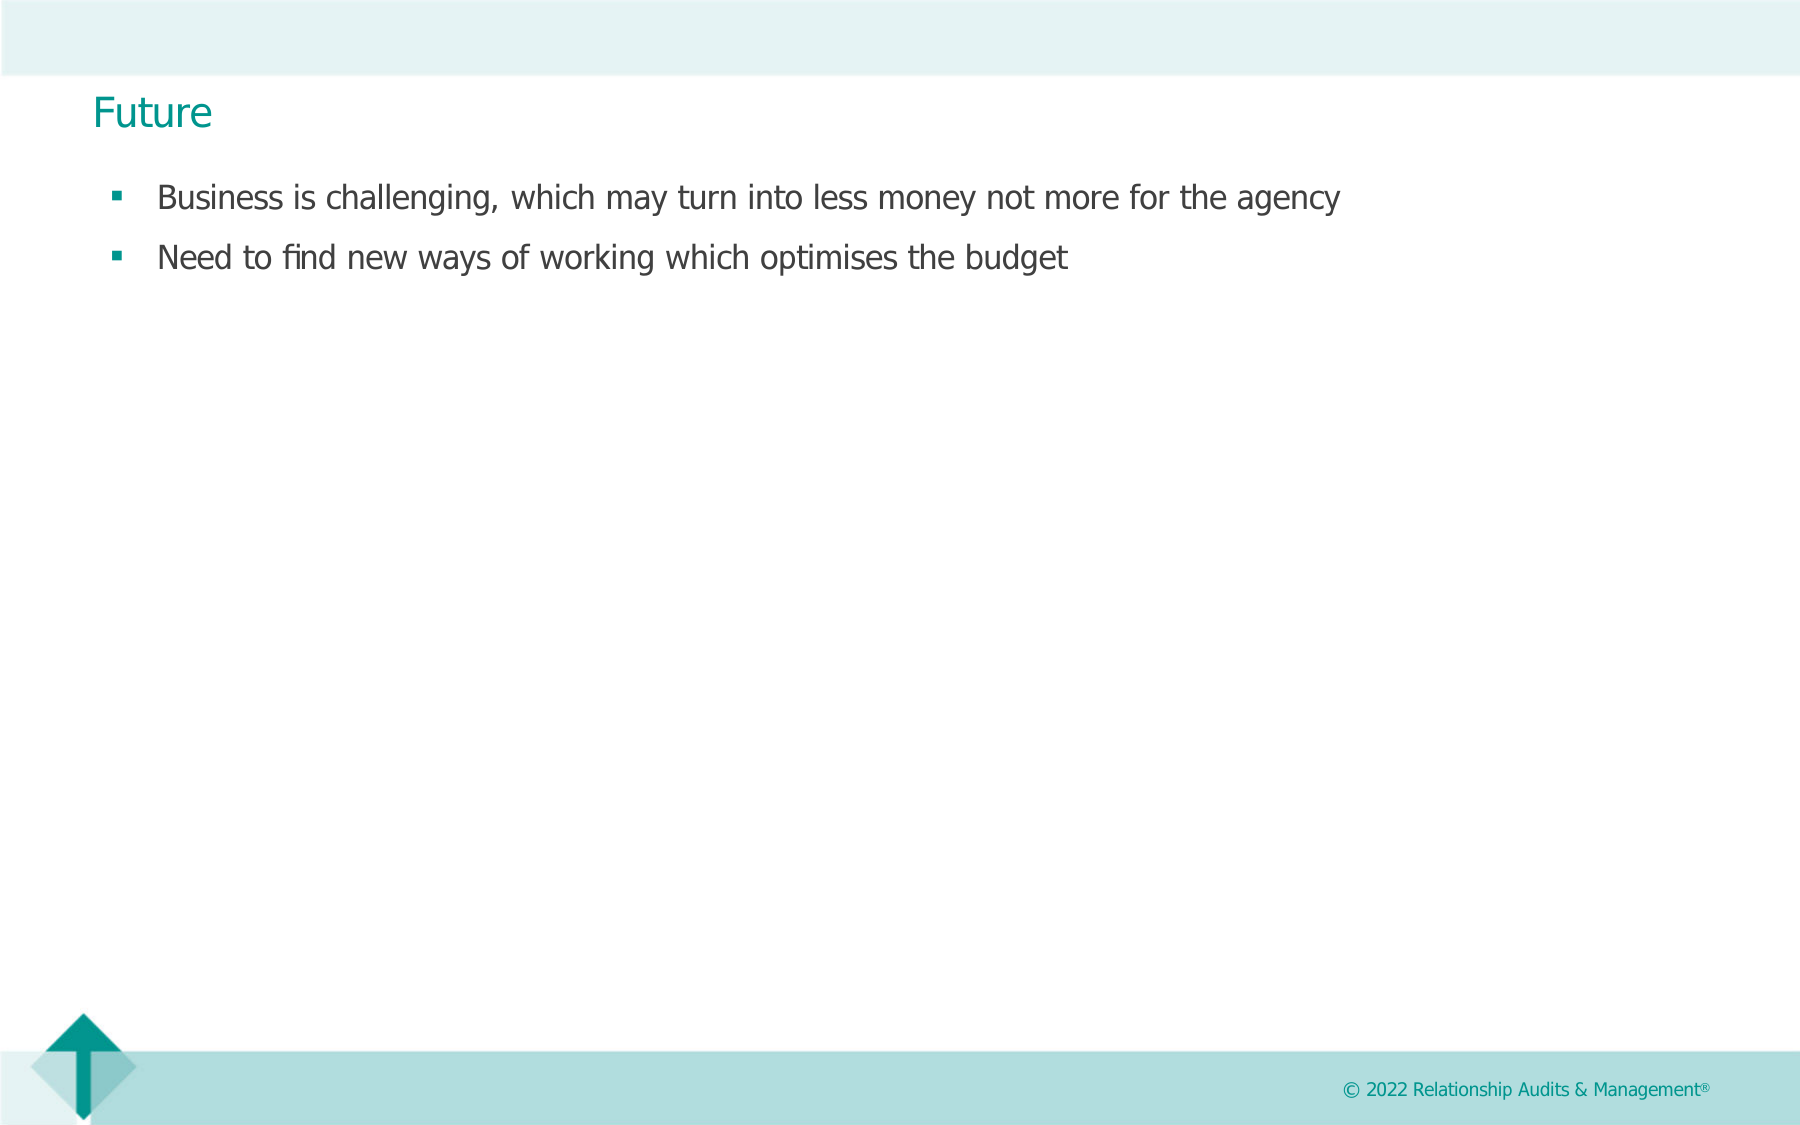

Future
Business is challenging, which may turn into less money not more for the agency
Need to find new ways of working which optimises the budget
© 2022 Relationship Audits & Management®